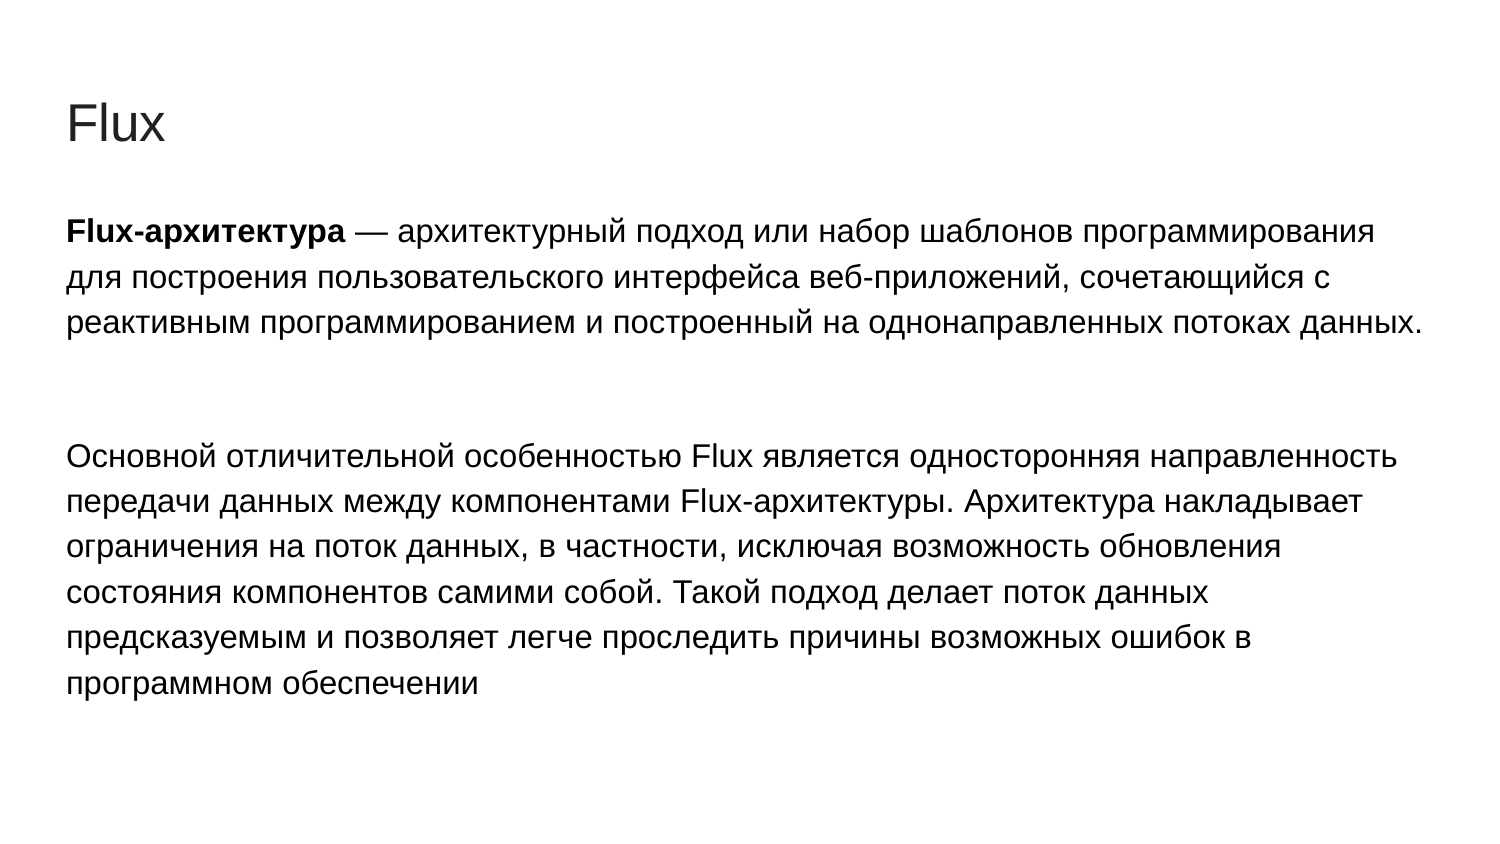

# Flux
Flux-архитектура — архитектурный подход или набор шаблонов программирования для построения пользовательского интерфейса веб-приложений, сочетающийся с реактивным программированием и построенный на однонаправленных потоках данных.
Основной отличительной особенностью Flux является односторонняя направленность передачи данных между компонентами Flux-архитектуры. Архитектура накладывает ограничения на поток данных, в частности, исключая возможность обновления состояния компонентов самими собой. Такой подход делает поток данных предсказуемым и позволяет легче проследить причины возможных ошибок в программном обеспечении